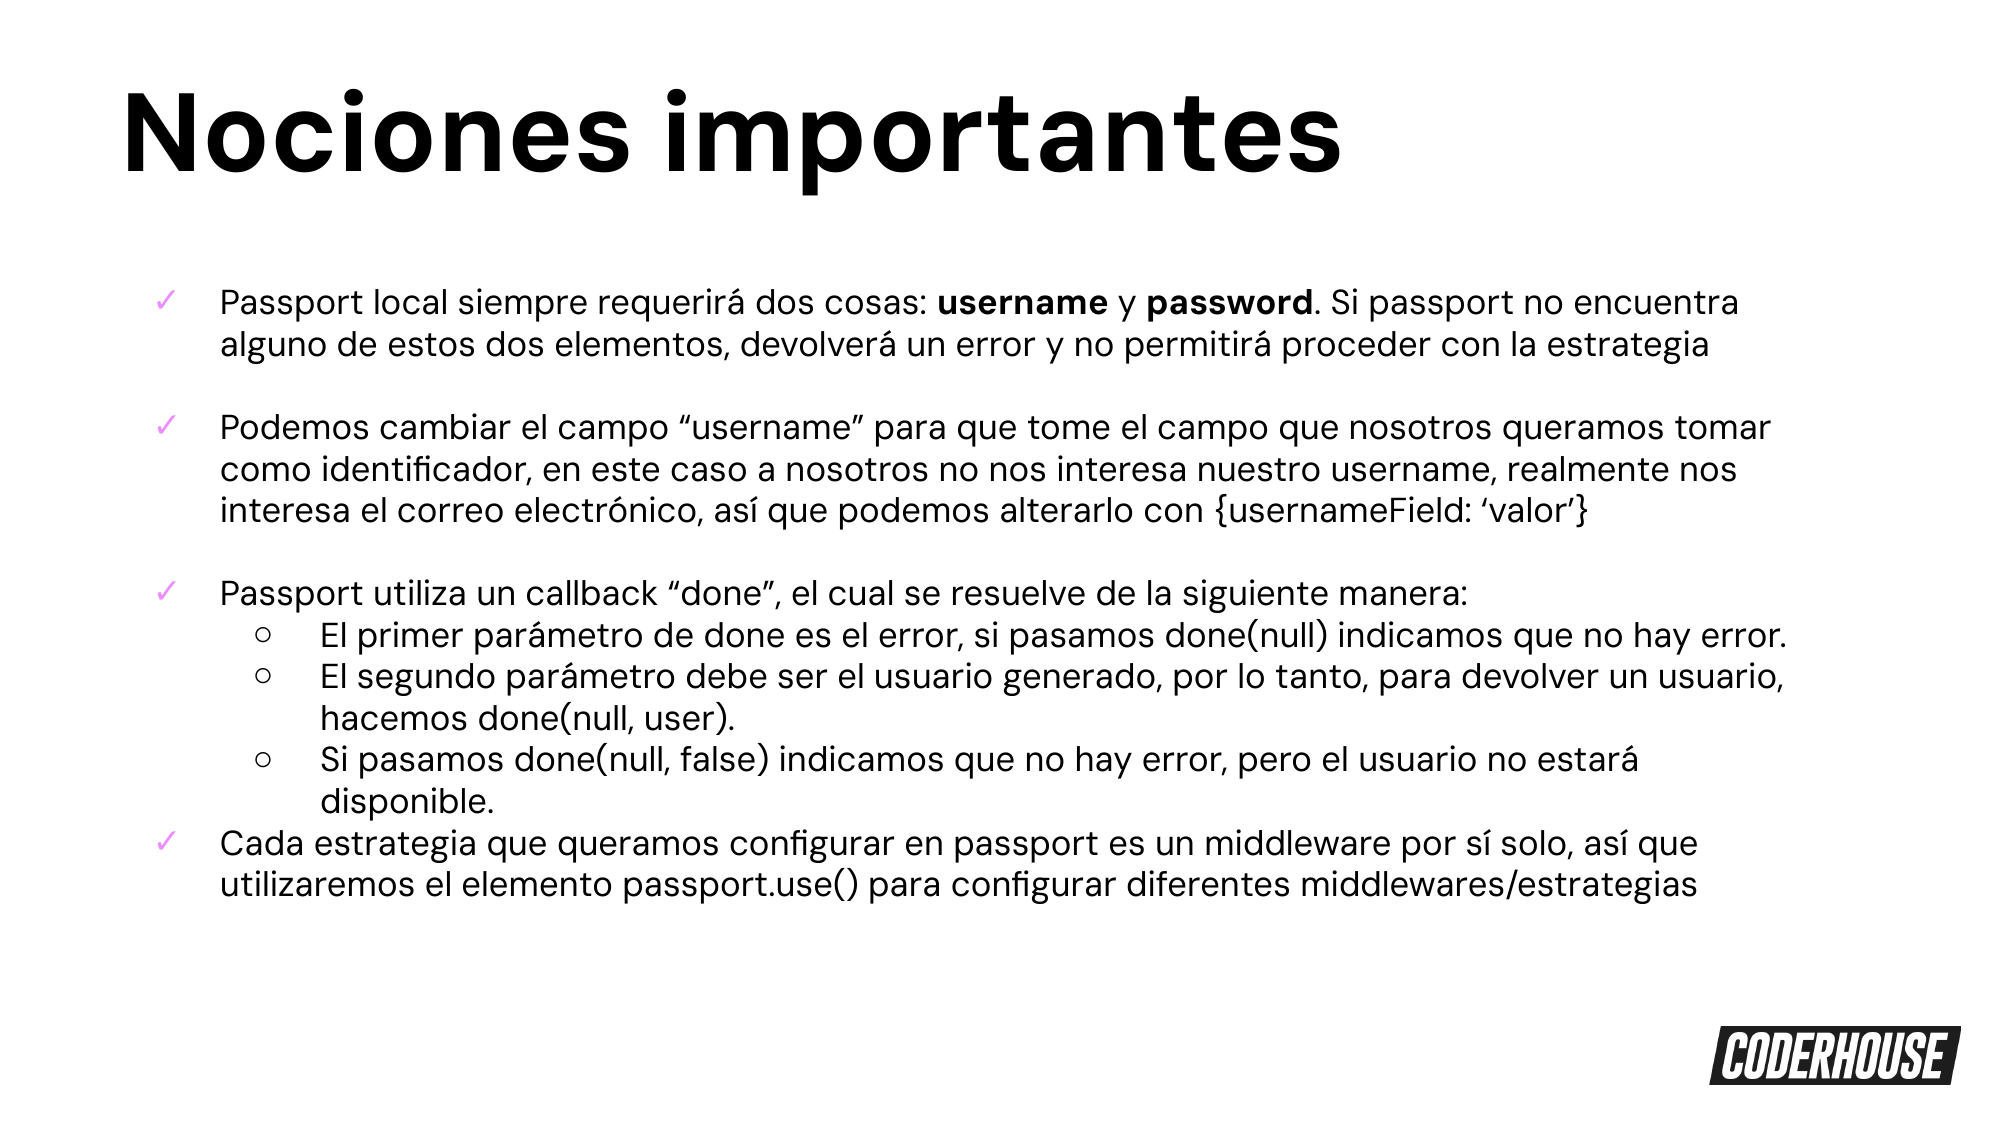

Nociones importantes
Passport local siempre requerirá dos cosas: username y password. Si passport no encuentra alguno de estos dos elementos, devolverá un error y no permitirá proceder con la estrategia

Podemos cambiar el campo “username” para que tome el campo que nosotros queramos tomar como identificador, en este caso a nosotros no nos interesa nuestro username, realmente nos interesa el correo electrónico, así que podemos alterarlo con {usernameField: ‘valor’}

Passport utiliza un callback “done”, el cual se resuelve de la siguiente manera:
El primer parámetro de done es el error, si pasamos done(null) indicamos que no hay error.
El segundo parámetro debe ser el usuario generado, por lo tanto, para devolver un usuario, hacemos done(null, user).
Si pasamos done(null, false) indicamos que no hay error, pero el usuario no estará disponible.
Cada estrategia que queramos configurar en passport es un middleware por sí solo, así que utilizaremos el elemento passport.use() para configurar diferentes middlewares/estrategias